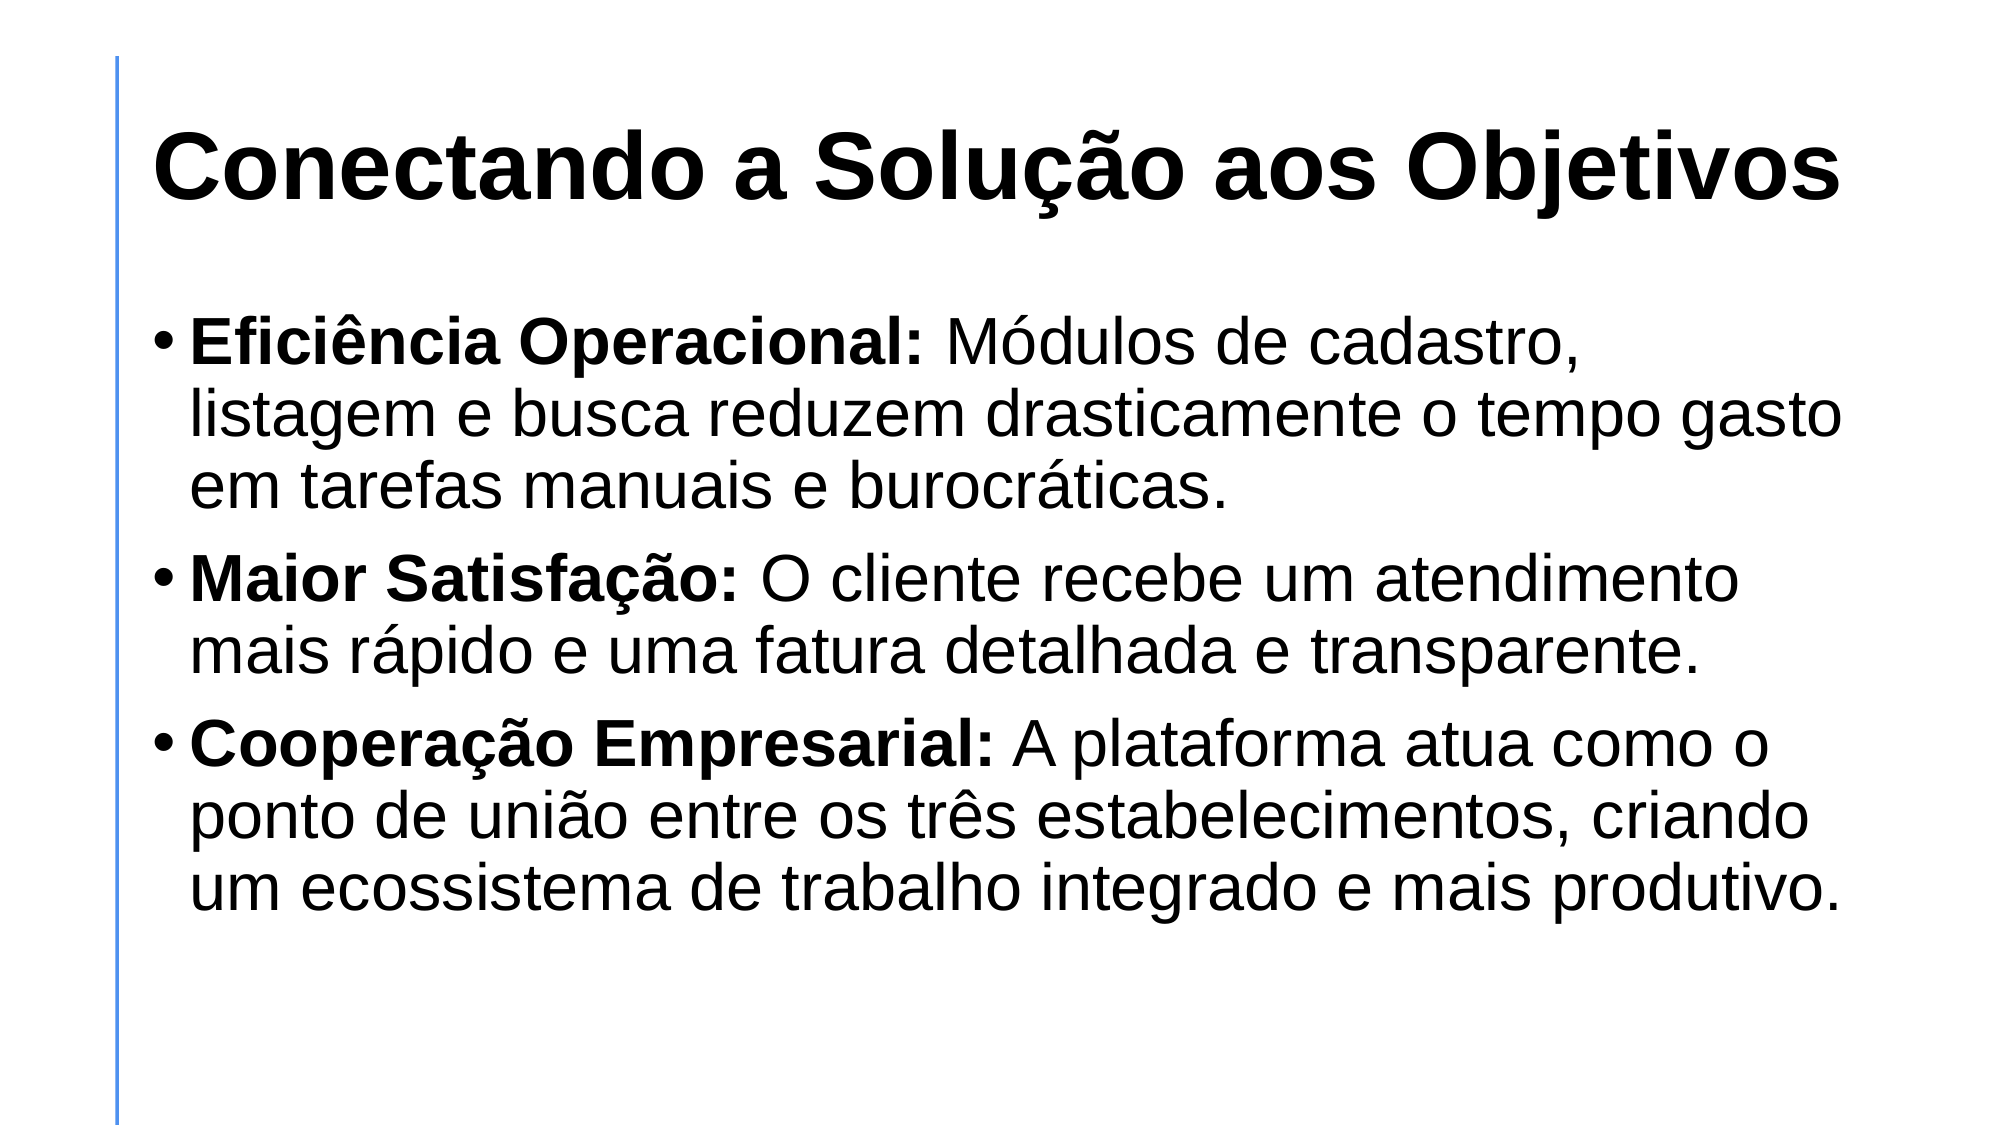

# Conectando a Solução aos Objetivos
Eficiência Operacional: Módulos de cadastro, listagem e busca reduzem drasticamente o tempo gasto em tarefas manuais e burocráticas.
Maior Satisfação: O cliente recebe um atendimento mais rápido e uma fatura detalhada e transparente.
Cooperação Empresarial: A plataforma atua como o ponto de união entre os três estabelecimentos, criando um ecossistema de trabalho integrado e mais produtivo.